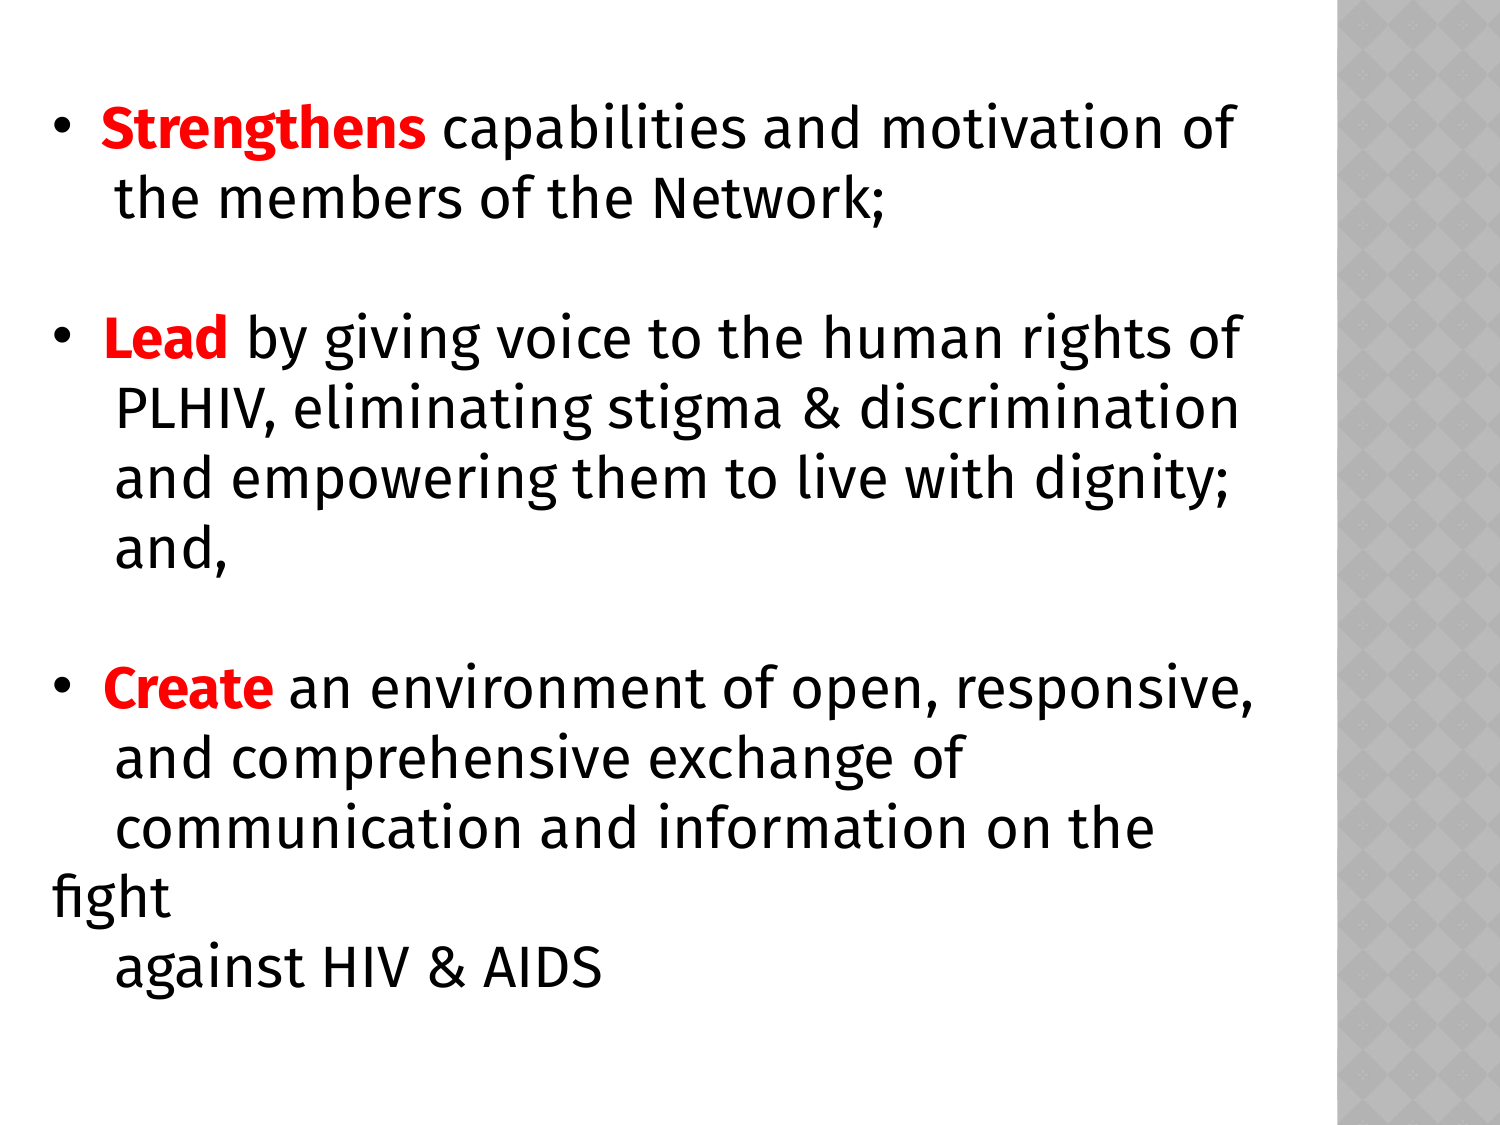

Strengthens capabilities and motivation of
    the members of the Network;

 Lead by giving voice to the human rights of
    PLHIV, eliminating stigma & discrimination
    and empowering them to live with dignity;
    and,

 Create an environment of open, responsive,
    and comprehensive exchange of
    communication and information on the fight
    against HIV & AIDS